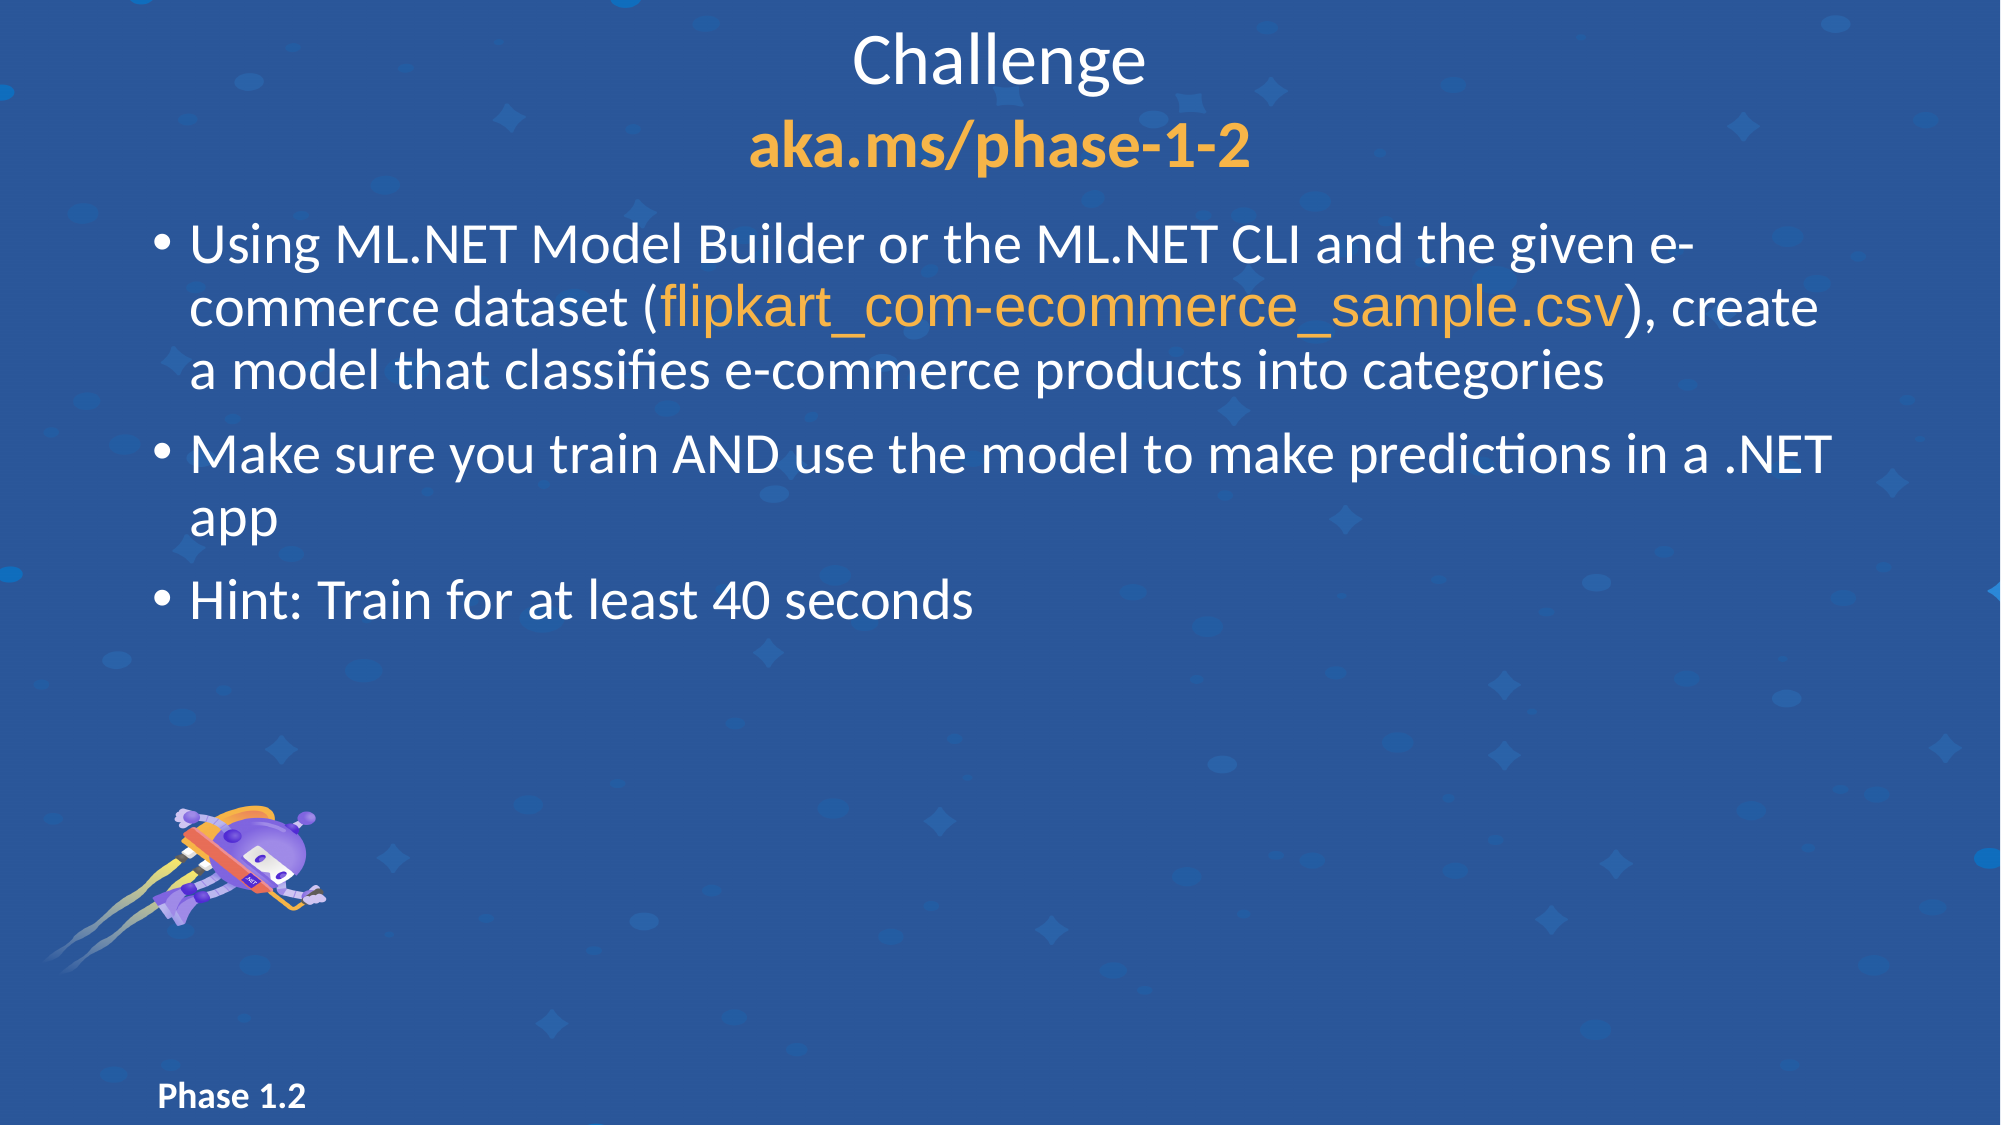

Challenge
aka.ms/phase-1-2

Using ML.NET Model Builder or the ML.NET CLI and the given e-commerce dataset (flipkart_com-ecommerce_sample.csv), create a model that classifies e-commerce products into categories
Make sure you train AND use the model to make predictions in a .NET app
Hint: Train for at least 40 seconds
Phase 1.2